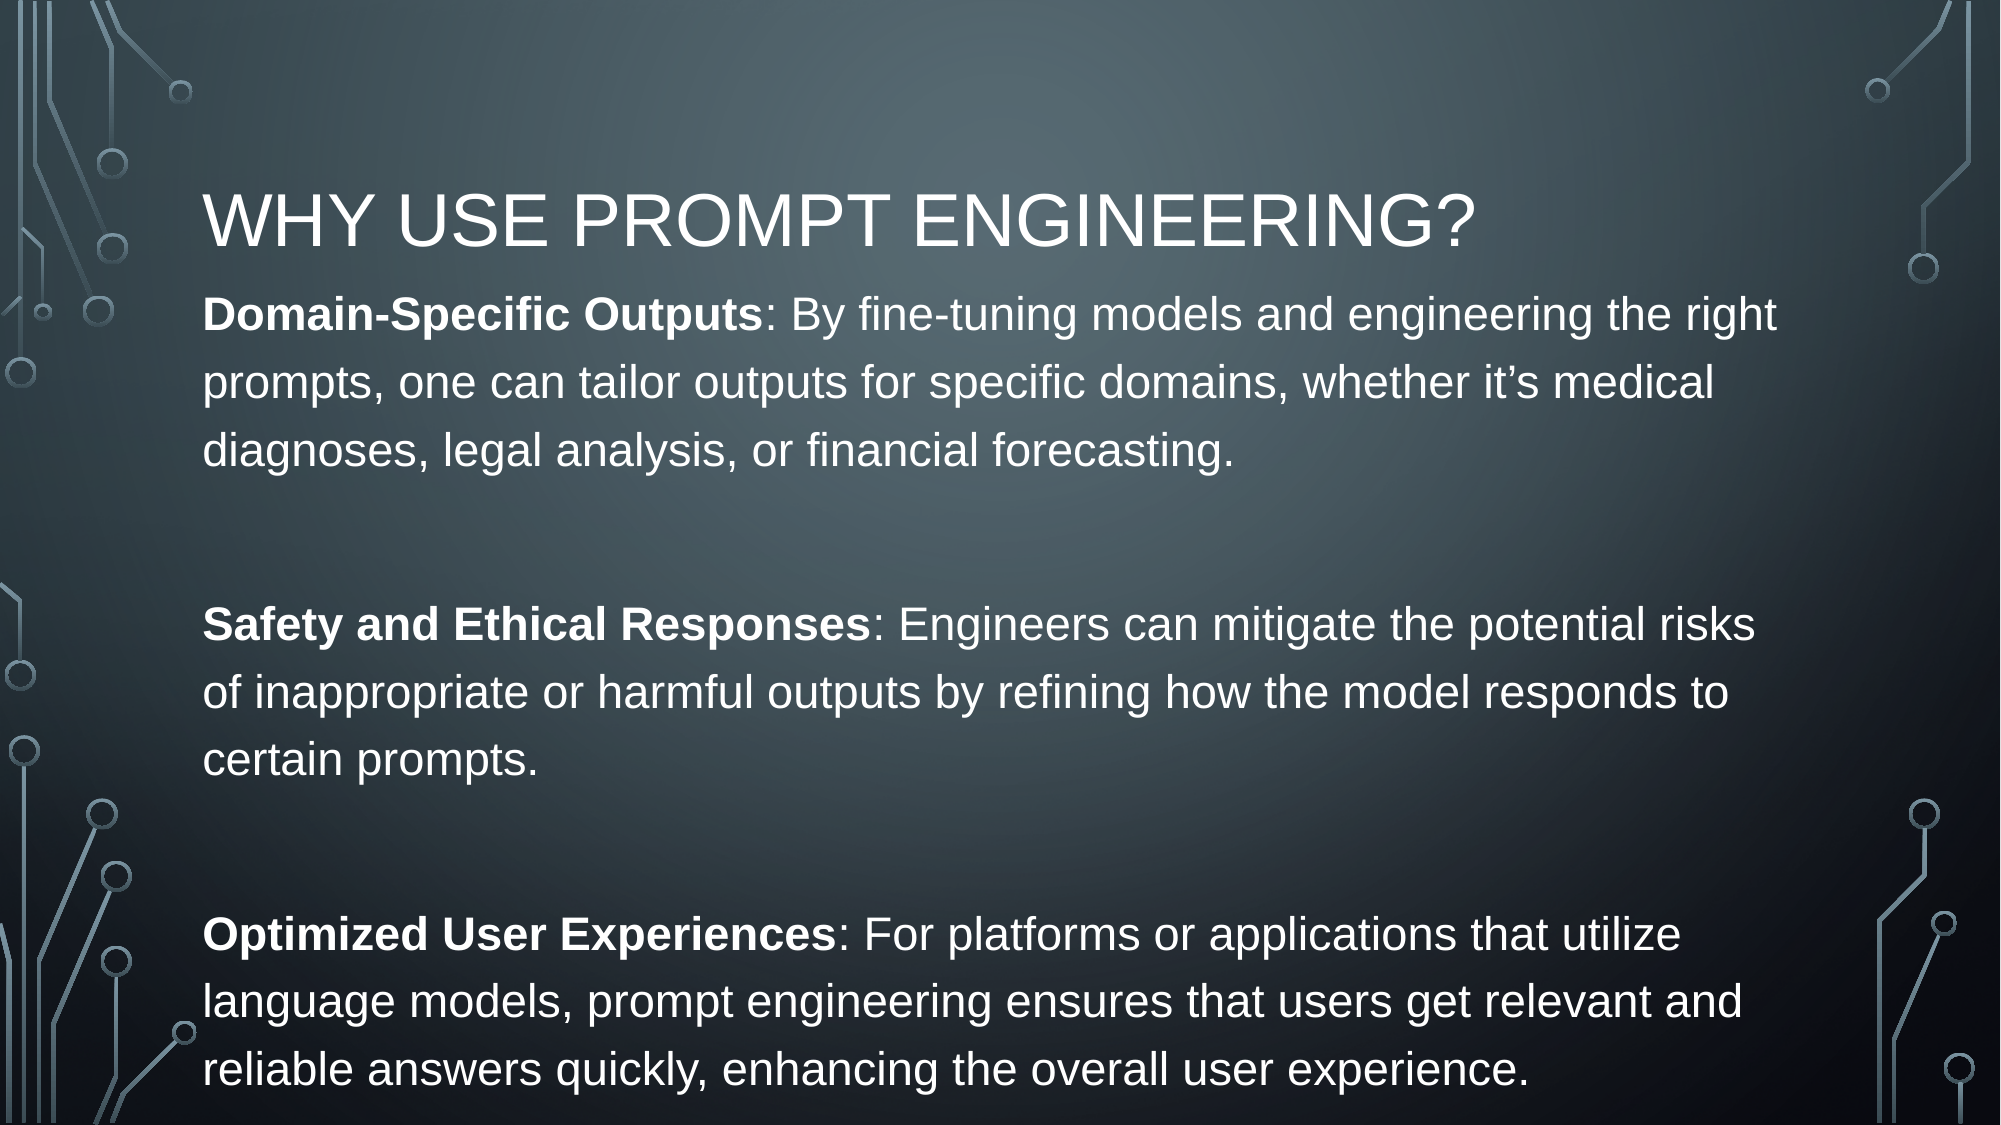

# Why Use Prompt Engineering?
Domain-Specific Outputs: By fine-tuning models and engineering the right prompts, one can tailor outputs for specific domains, whether it’s medical diagnoses, legal analysis, or financial forecasting.

Safety and Ethical Responses: Engineers can mitigate the potential risks of inappropriate or harmful outputs by refining how the model responds to certain prompts.

Optimized User Experiences: For platforms or applications that utilize language models, prompt engineering ensures that users get relevant and reliable answers quickly, enhancing the overall user experience.